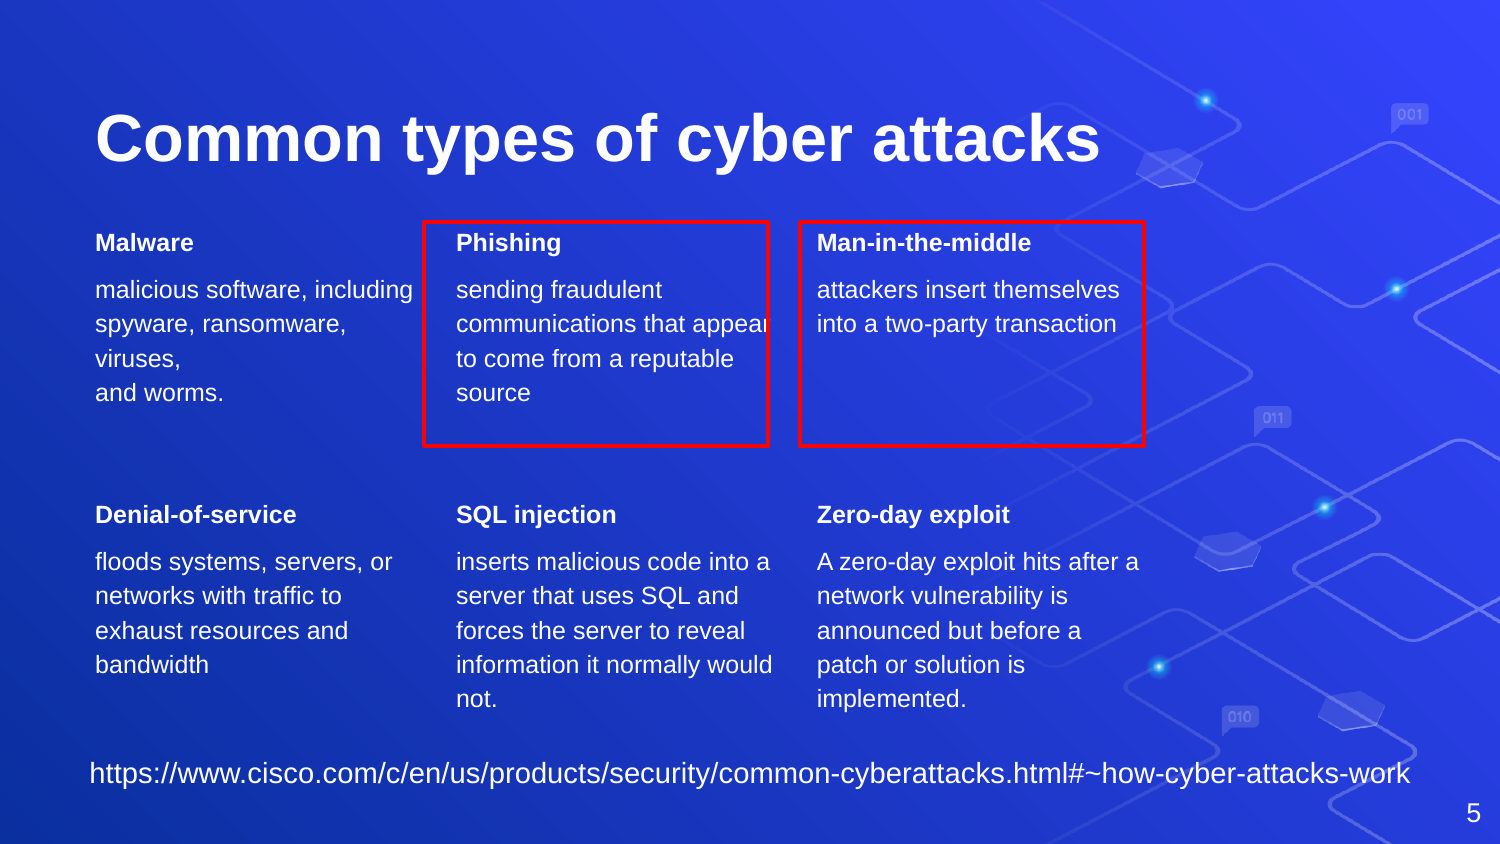

# Common types of cyber attacks
Malware
malicious software, including spyware, ransomware, viruses,
and worms.

Phishing
sending fraudulent communications that appear to come from a reputable source

Man-in-the-middle
attackers insert themselves into a two-party transaction
Denial-of-service
floods systems, servers, or networks with traffic to exhaust resources and bandwidth
SQL injection
inserts malicious code into a server that uses SQL and forces the server to reveal information it normally would not.
Zero-day exploit
A zero-day exploit hits after a network vulnerability is announced but before a patch or solution is implemented.

https://www.cisco.com/c/en/us/products/security/common-cyberattacks.html#~how-cyber-attacks-work
5